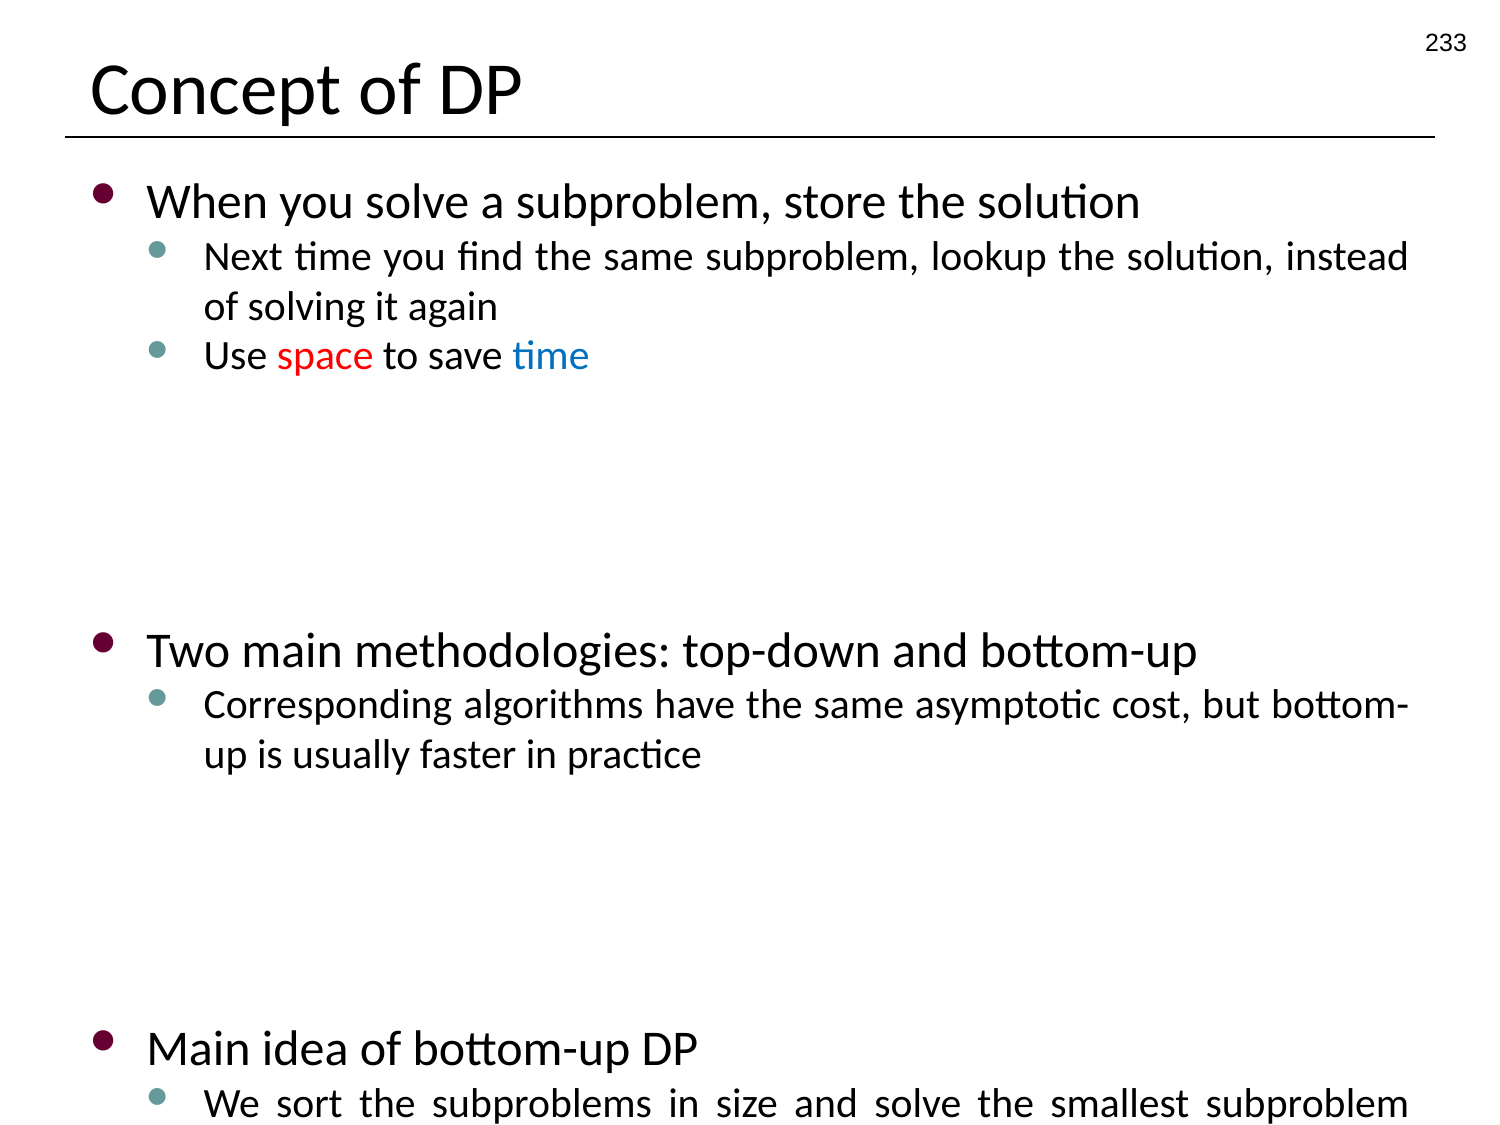

233
# Concept of DP
When you solve a subproblem, store the solution
Next time you find the same subproblem, lookup the solution, instead of solving it again
Use space to save time

Two main methodologies: top-down and bottom-up
Corresponding algorithms have the same asymptotic cost, but bottom-up is usually faster in practice

Main idea of bottom-up DP
We sort the subproblems in size and solve the smallest subproblem first